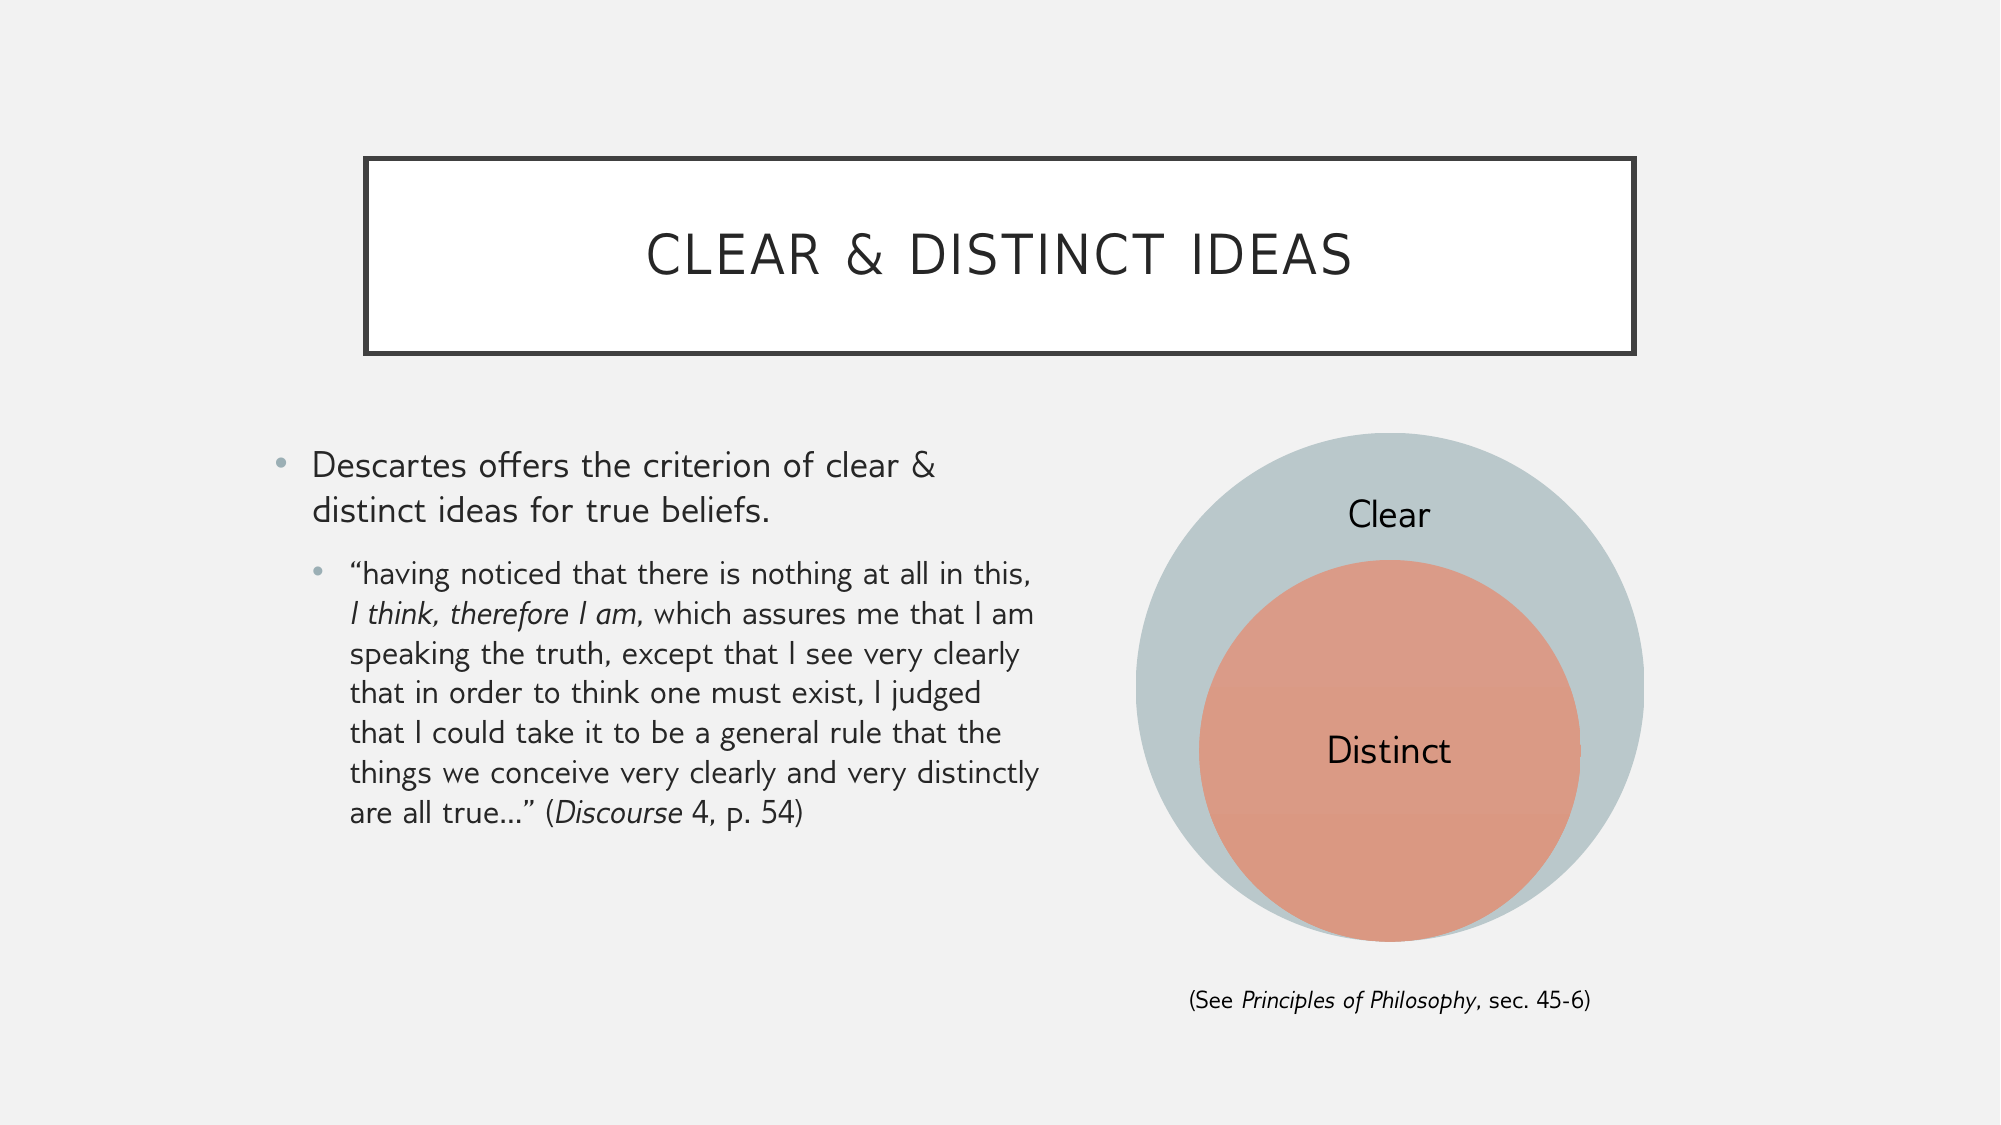

# Clear & distinct ideas
Descartes offers the criterion of clear & distinct ideas for true beliefs.
“having noticed that there is nothing at all in this, I think, therefore I am, which assures me that I am speaking the truth, except that I see very clearly that in order to think one must exist, I judged that I could take it to be a general rule that the things we conceive very clearly and very distinctly are all true…” (Discourse 4, p. 54)
Clear
Distinct
(See Principles of Philosophy, sec. 45-6)